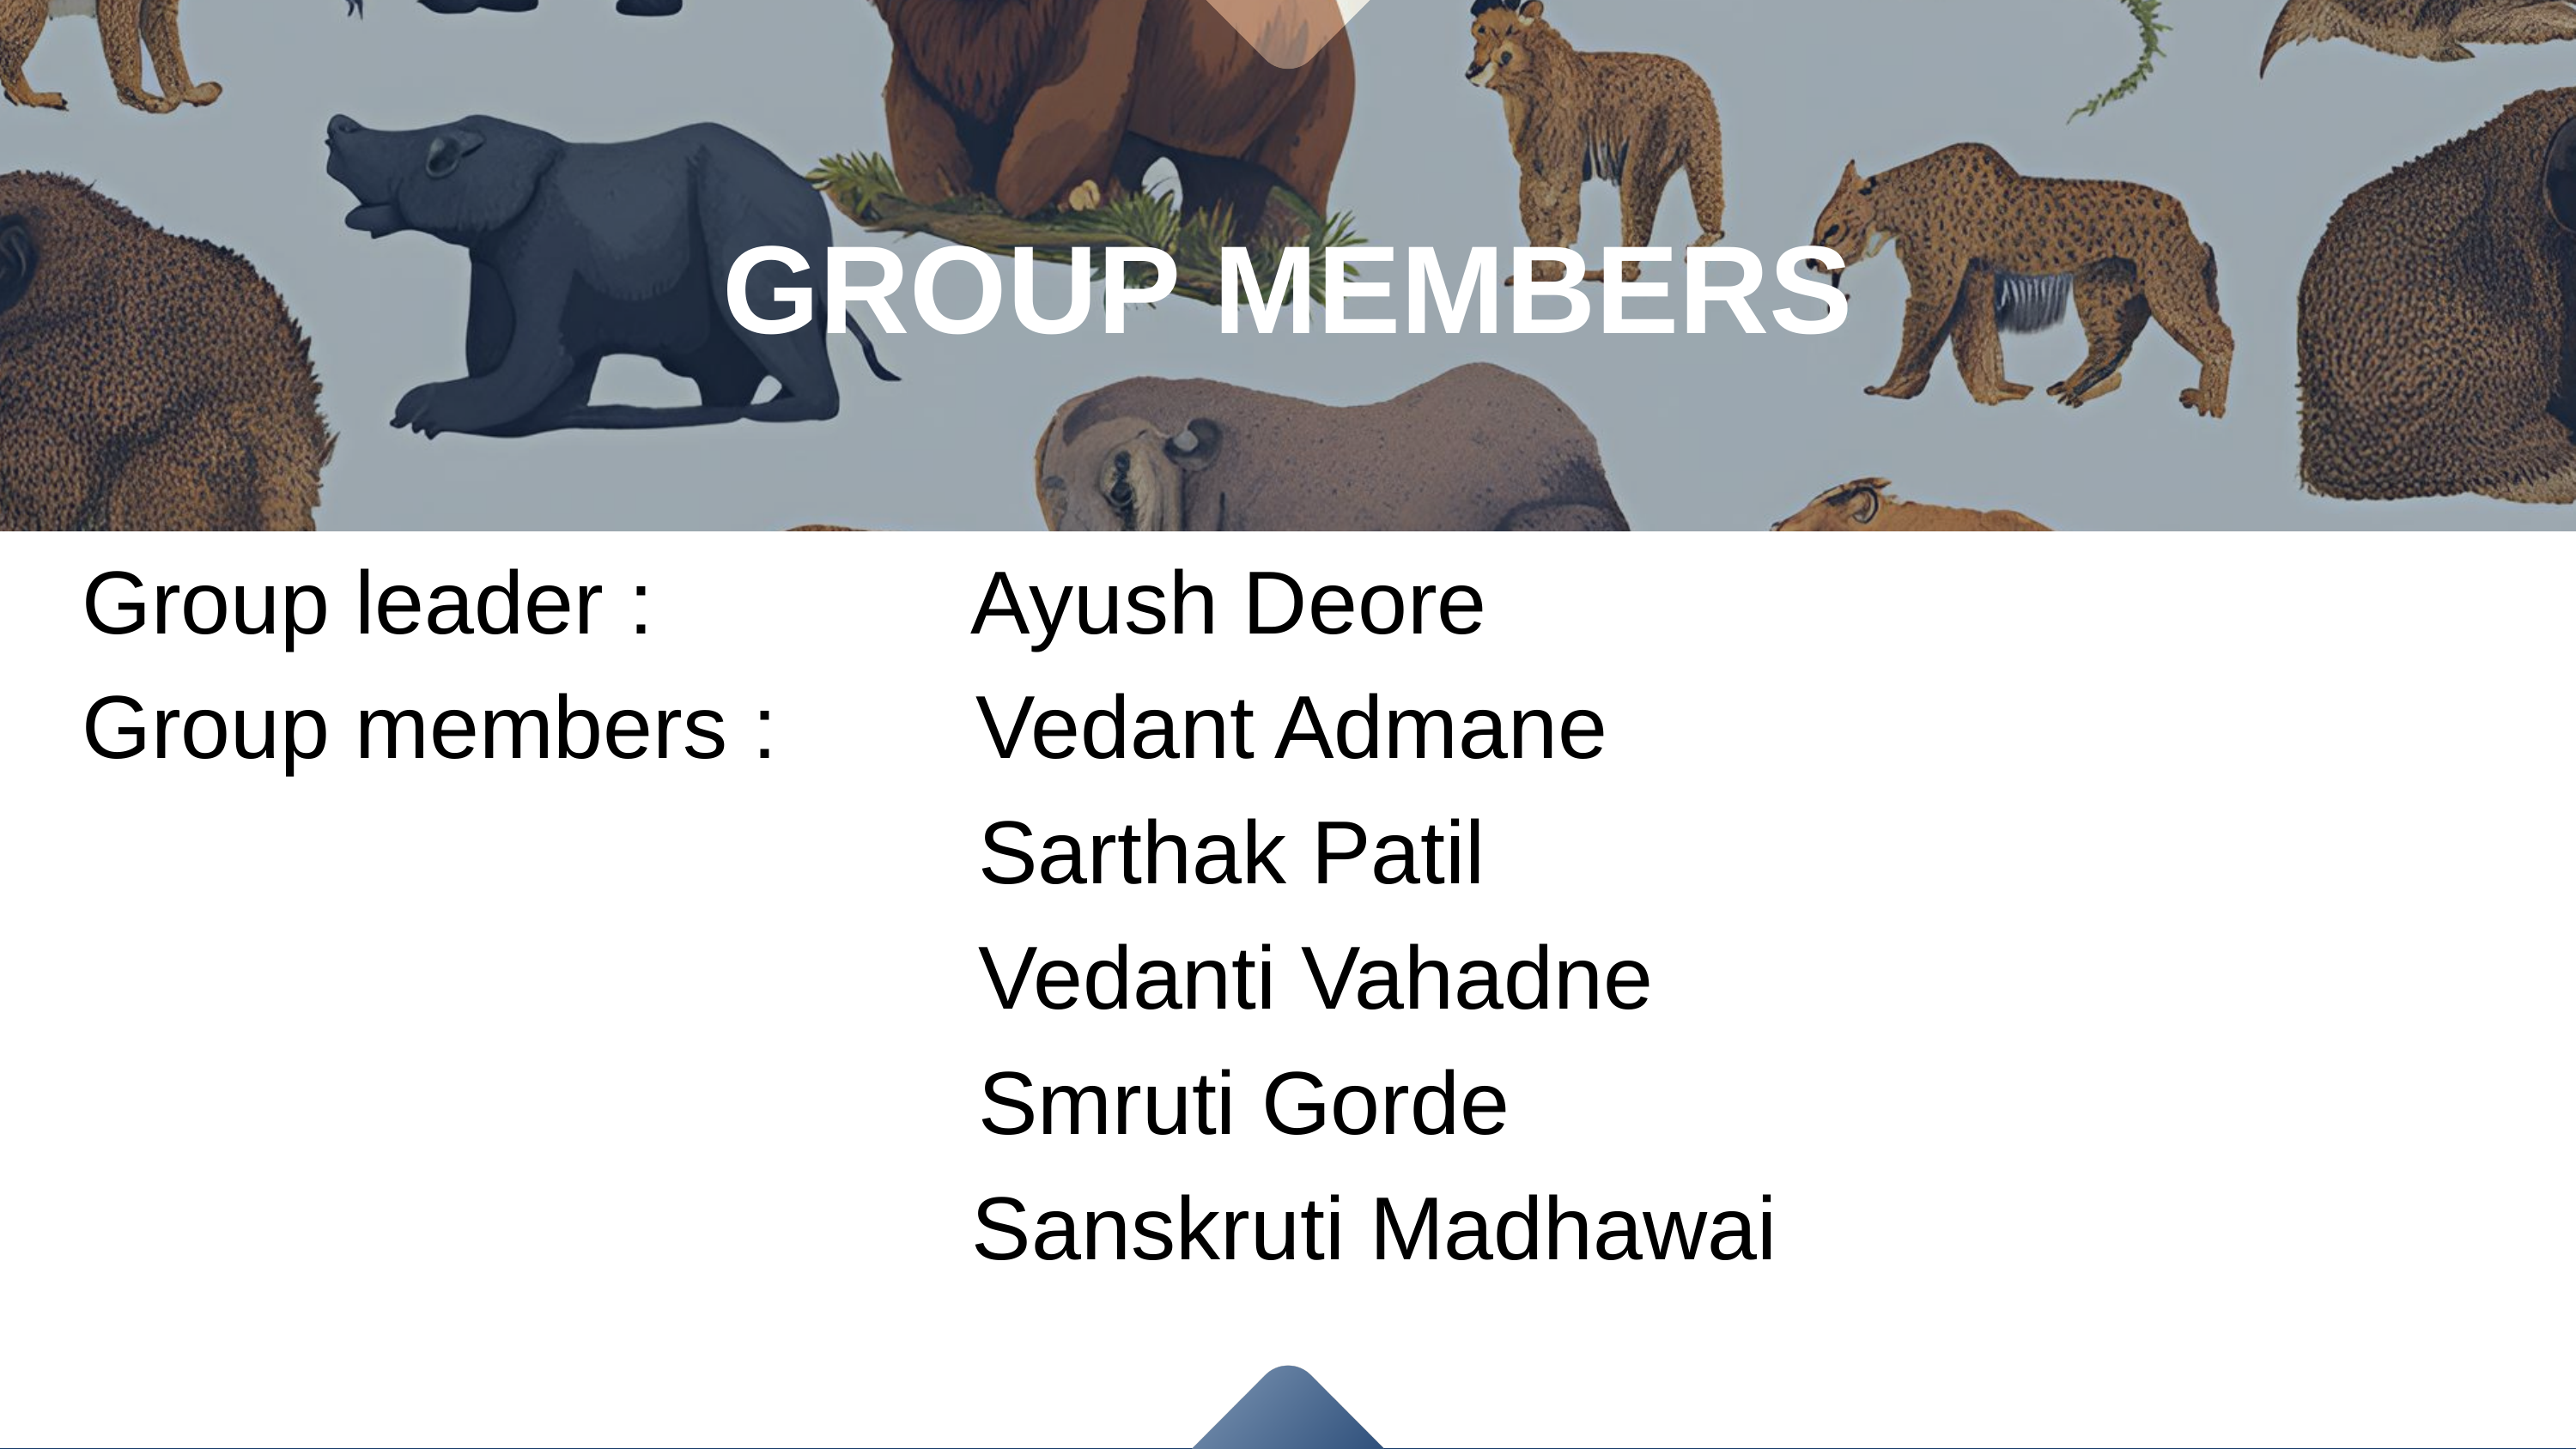

GROUP MEMBERS

   Group leader :             Ayush Deore
   Group members :        Vedant Admane
                                       Sarthak Patil
                                       Vedanti Vahadne
                                       Smruti Gorde
       Sanskruti Madhawai